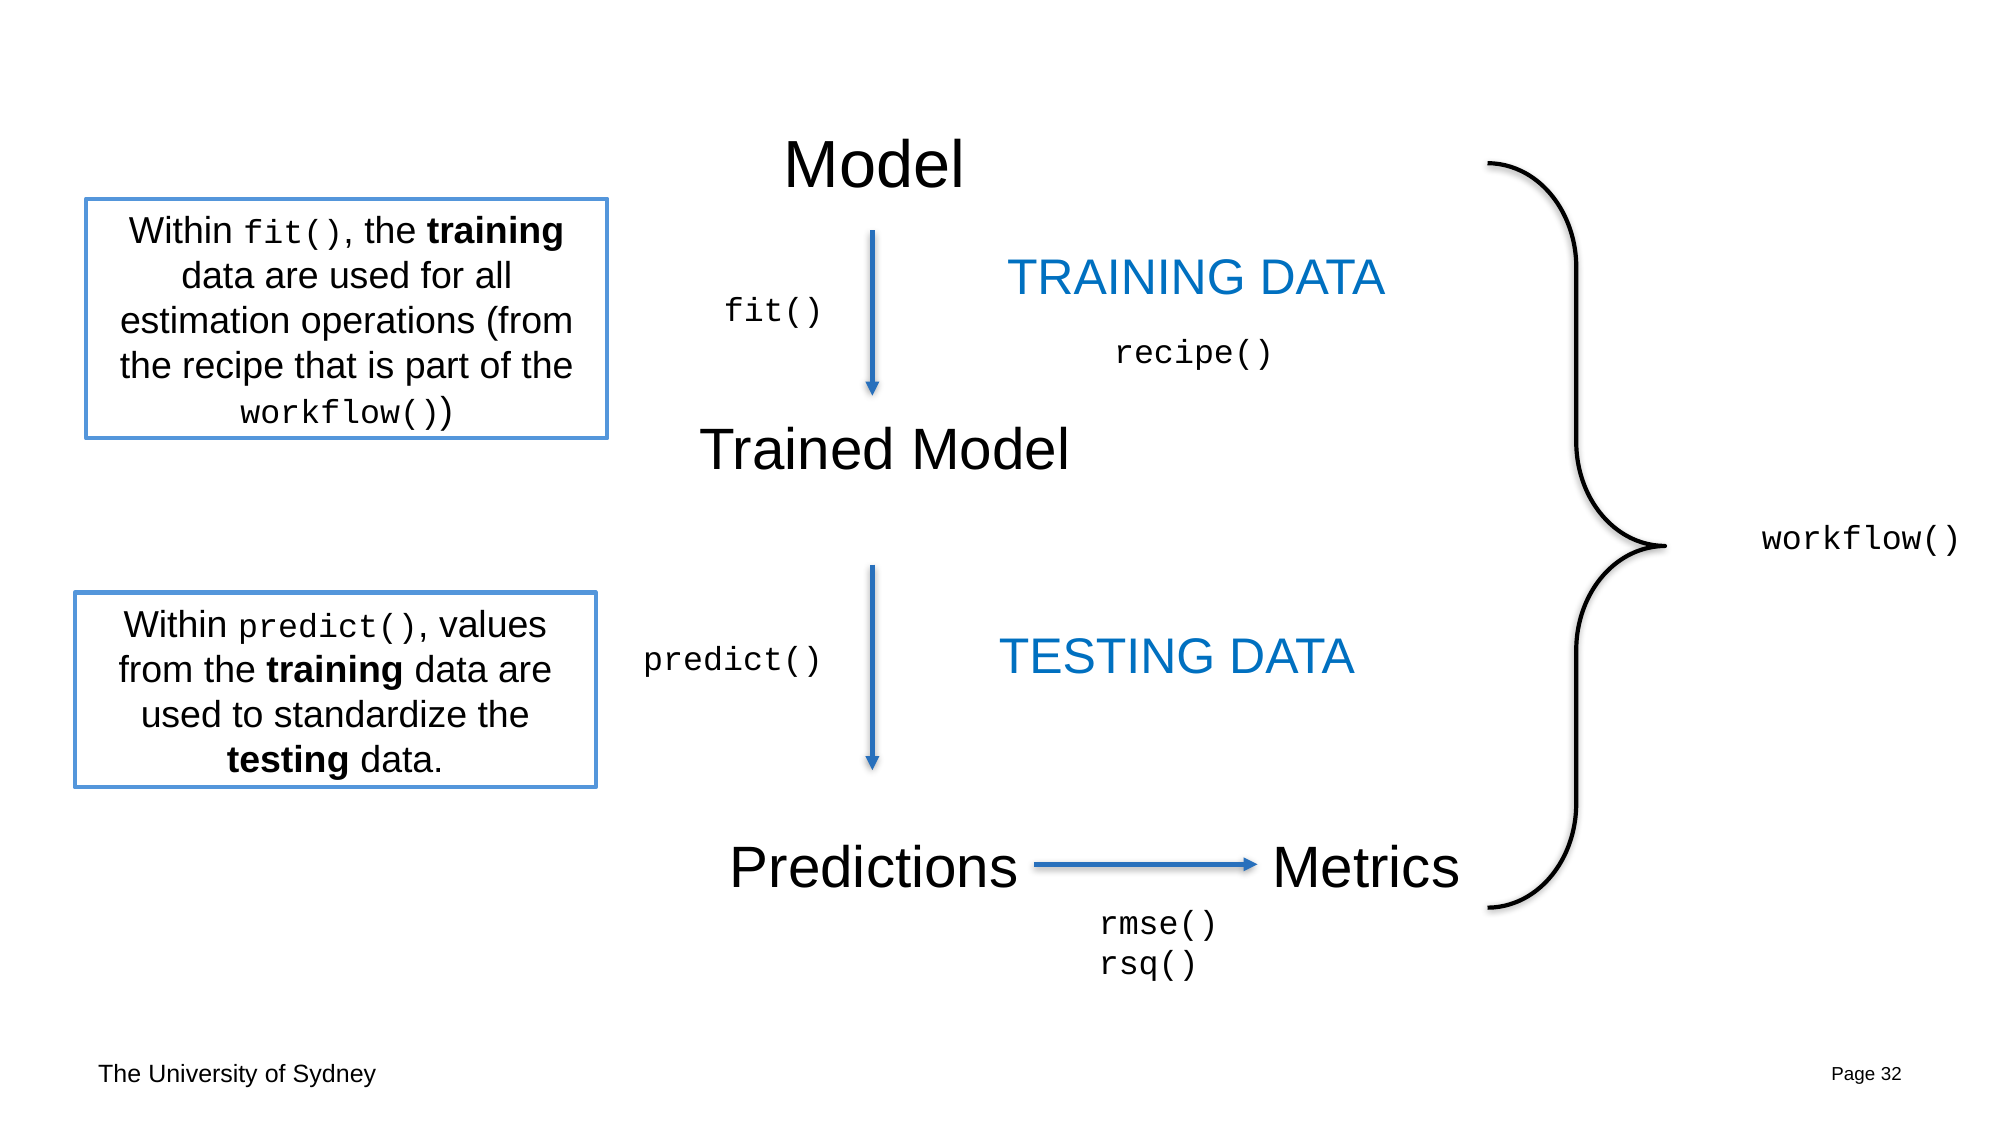

Model

Within fit(), the training data are used for all estimation operations (from the recipe that is part of the workflow())
TRAINING DATA
fit()
recipe()
Trained Model
workflow()
Within predict(), values from the training data are used to standardize the testing data.
TESTING DATA
predict()
Predictions
Metrics
rmse()
rsq()